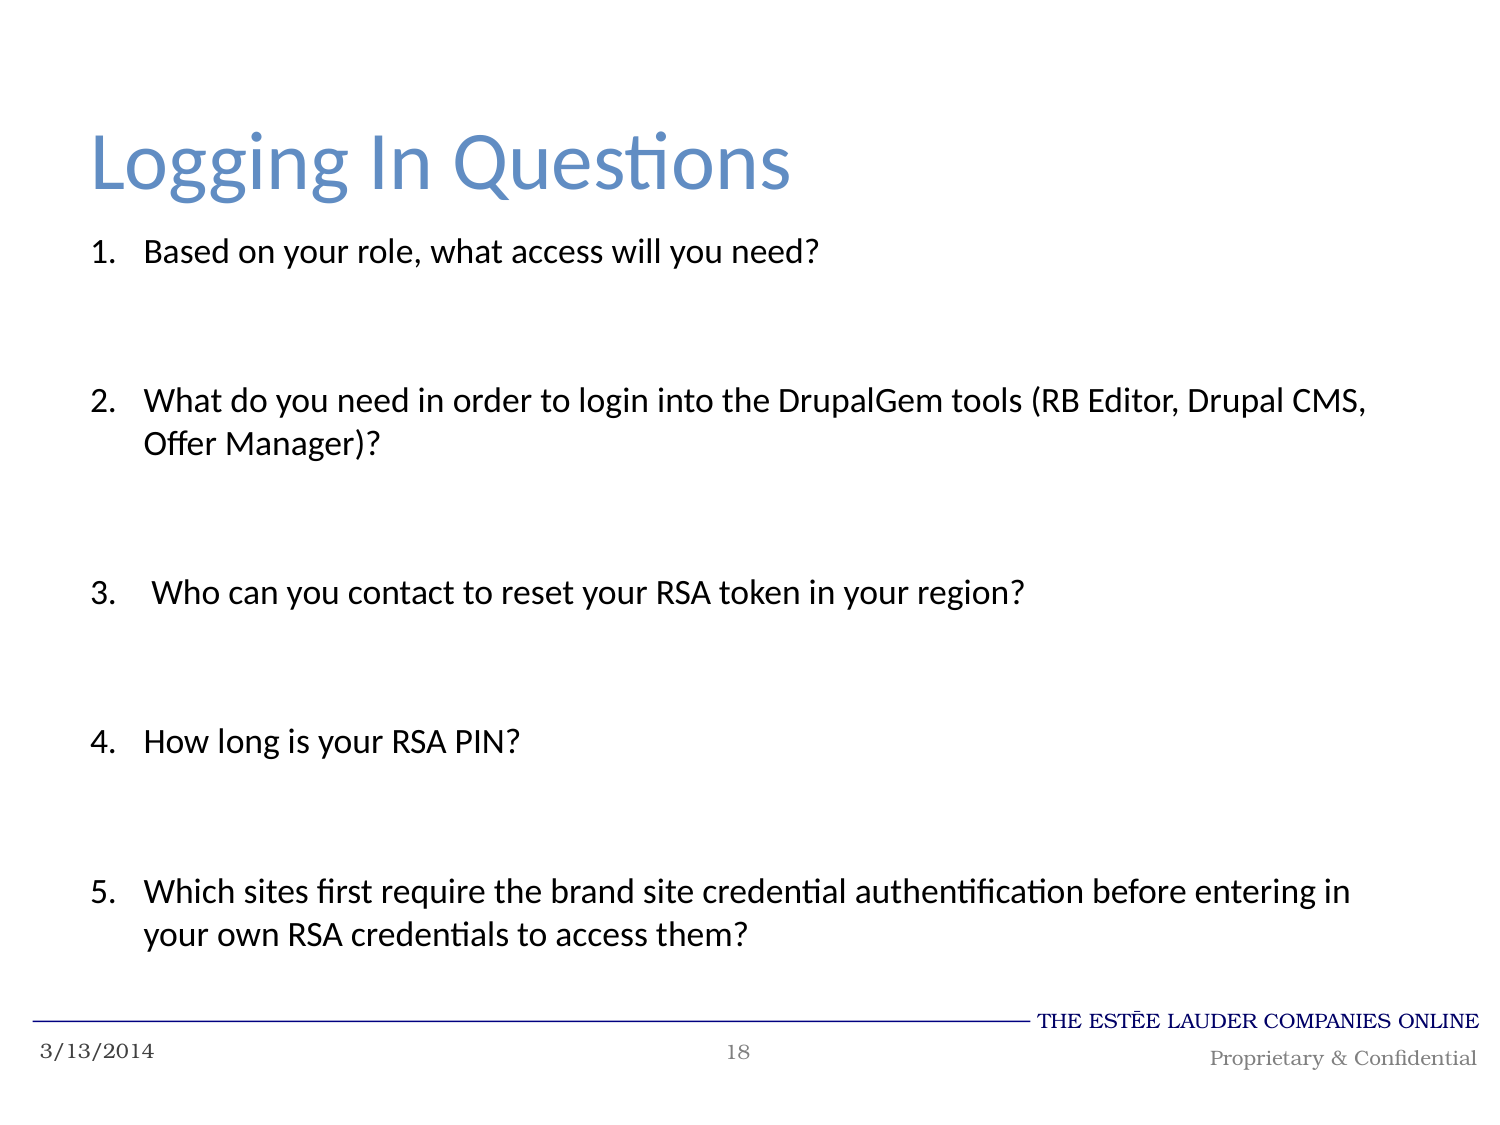

# Logging In Questions
Based on your role, what access will you need?

What do you need in order to login into the DrupalGem tools (RB Editor, Drupal CMS, Offer Manager)?

 Who can you contact to reset your RSA token in your region?

How long is your RSA PIN?

Which sites first require the brand site credential authentification before entering in your own RSA credentials to access them?

3/13/2014